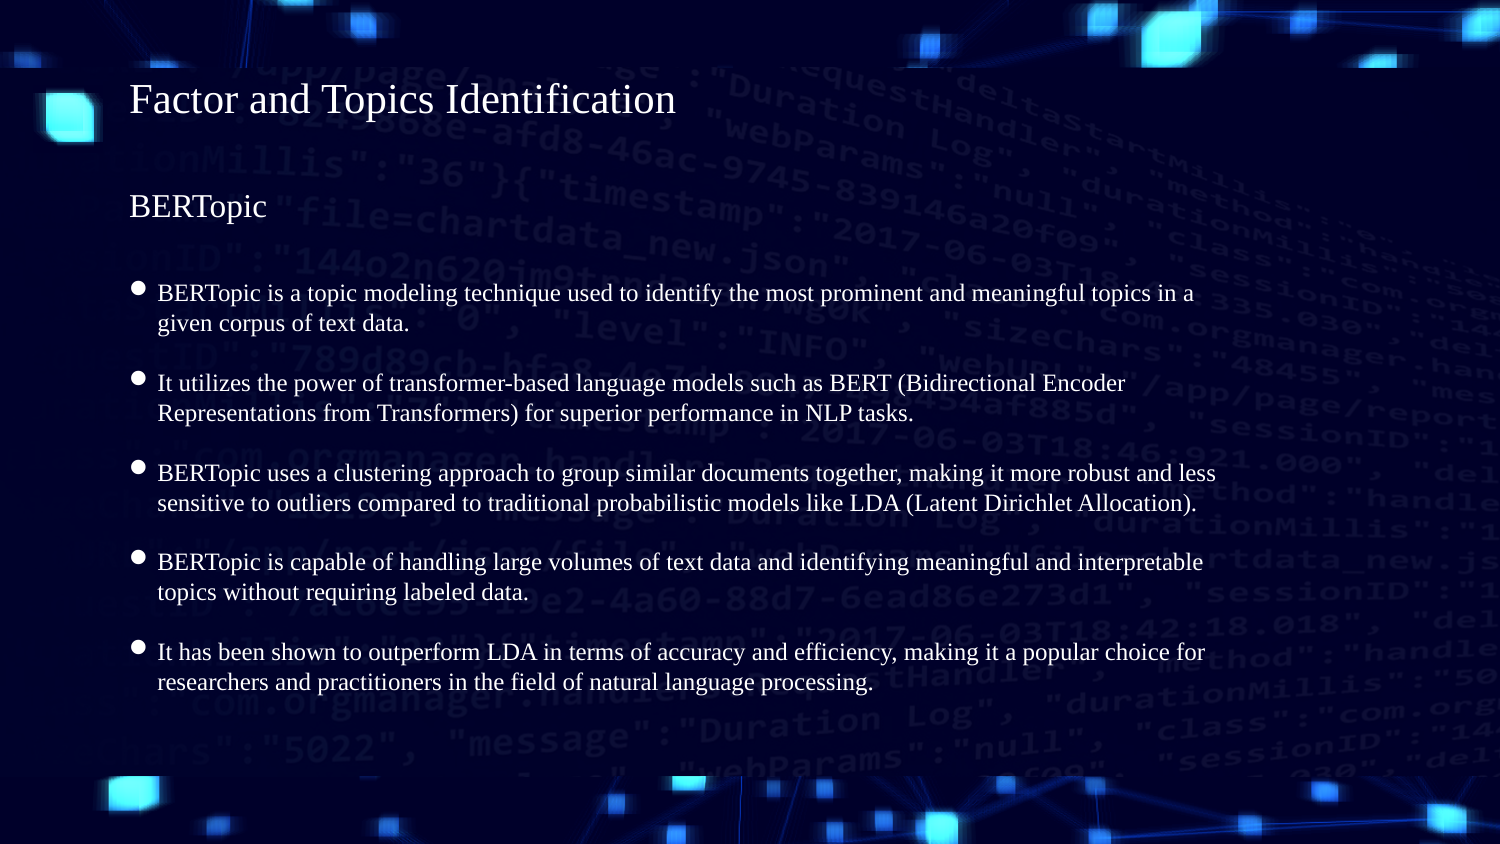

Factor and Topics Identification

BERTopic

BERTopic is a topic modeling technique used to identify the most prominent and meaningful topics in a given corpus of text data.

It utilizes the power of transformer-based language models such as BERT (Bidirectional Encoder Representations from Transformers) for superior performance in NLP tasks.

BERTopic uses a clustering approach to group similar documents together, making it more robust and less sensitive to outliers compared to traditional probabilistic models like LDA (Latent Dirichlet Allocation).

BERTopic is capable of handling large volumes of text data and identifying meaningful and interpretable topics without requiring labeled data.

It has been shown to outperform LDA in terms of accuracy and efficiency, making it a popular choice for researchers and practitioners in the field of natural language processing.